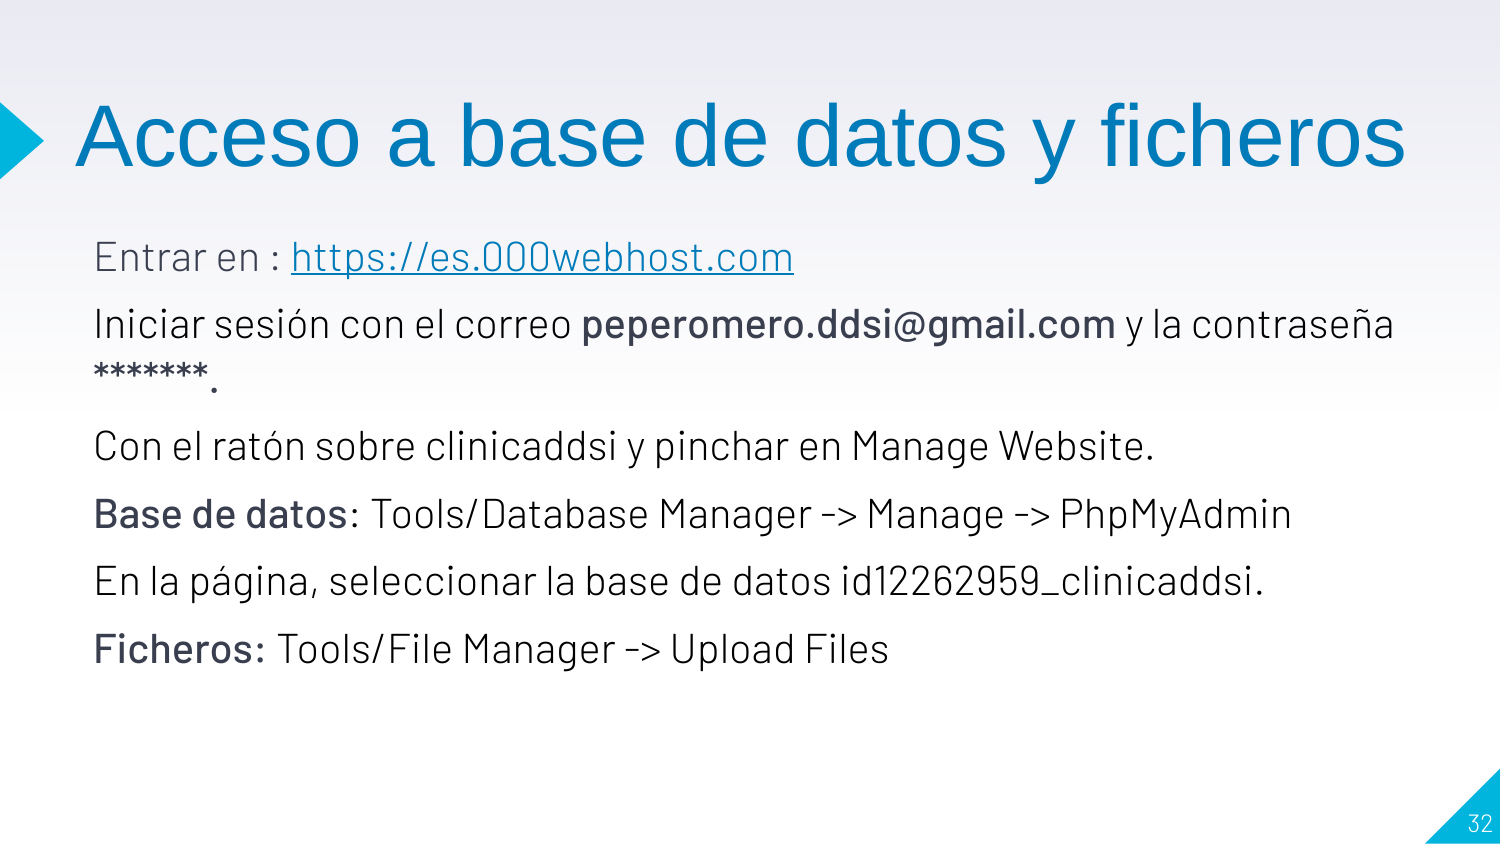

# Acceso a base de datos y ficheros
Entrar en : https://es.000webhost.com
Iniciar sesión con el correo peperomero.ddsi@gmail.com y la contraseña *******.
Con el ratón sobre clinicaddsi y pinchar en Manage Website.
Base de datos: Tools/Database Manager -> Manage -> PhpMyAdmin
En la página, seleccionar la base de datos id12262959_clinicaddsi.
Ficheros: Tools/File Manager -> Upload Files

32